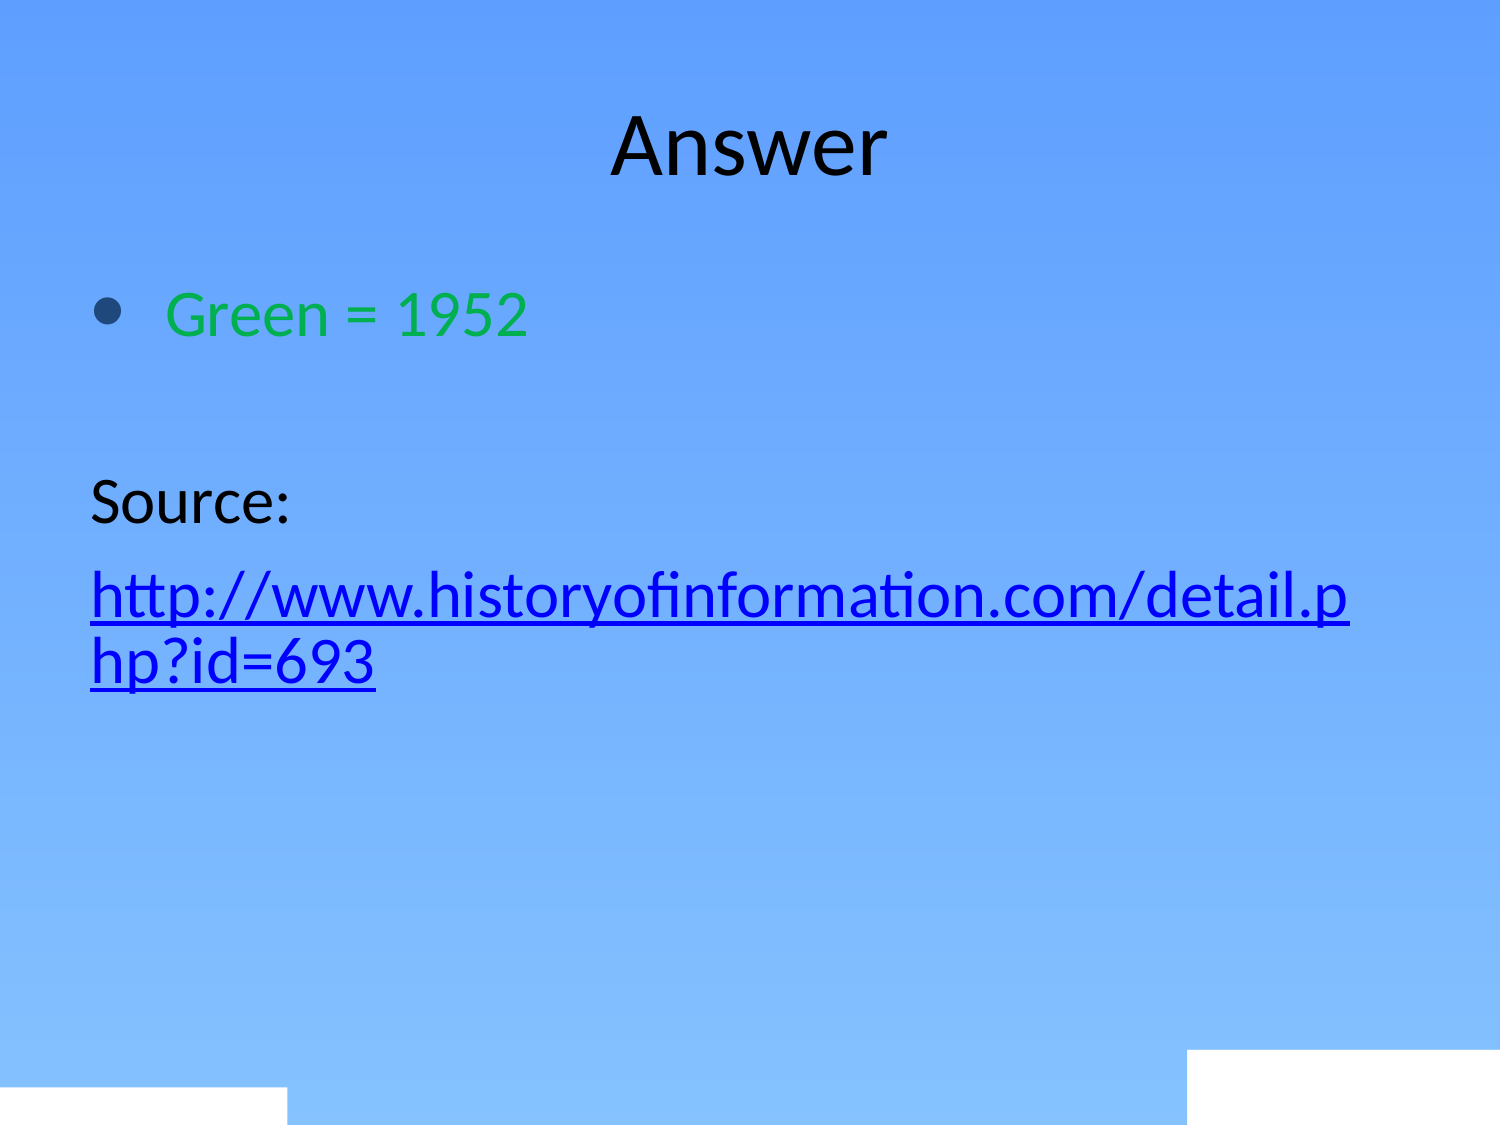

# Answer
Green = 1952

Source:
http://www.historyofinformation.com/detail.php?id=693